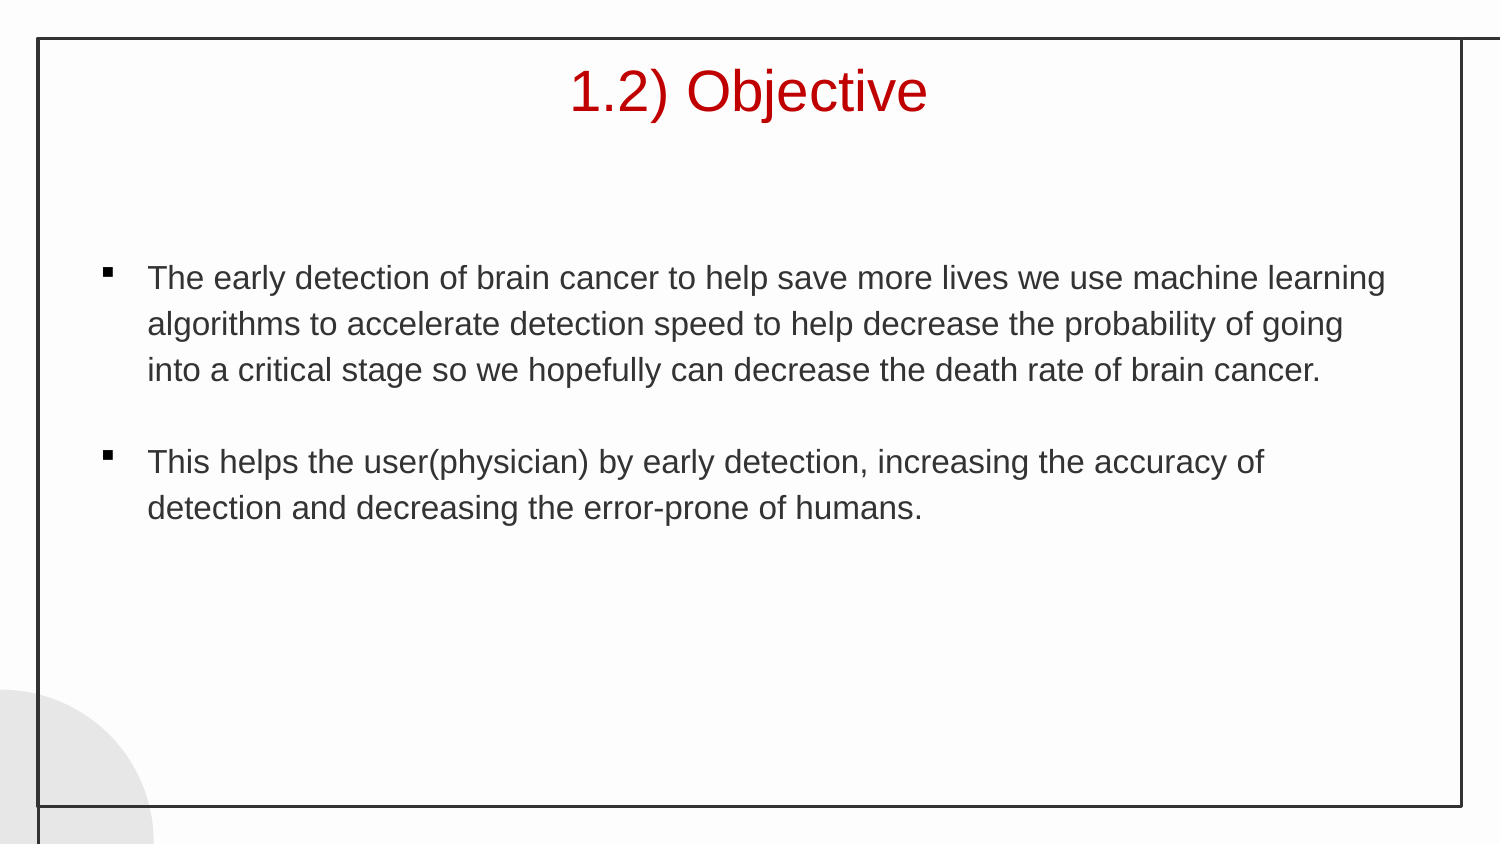

# 1.2) Objective
The early detection of brain cancer to help save more lives we use machine learning algorithms to accelerate detection speed to help decrease the probability of going into a critical stage so we hopefully can decrease the death rate of brain cancer.

This helps the user(physician) by early detection, increasing the accuracy of detection and decreasing the error-prone of humans.